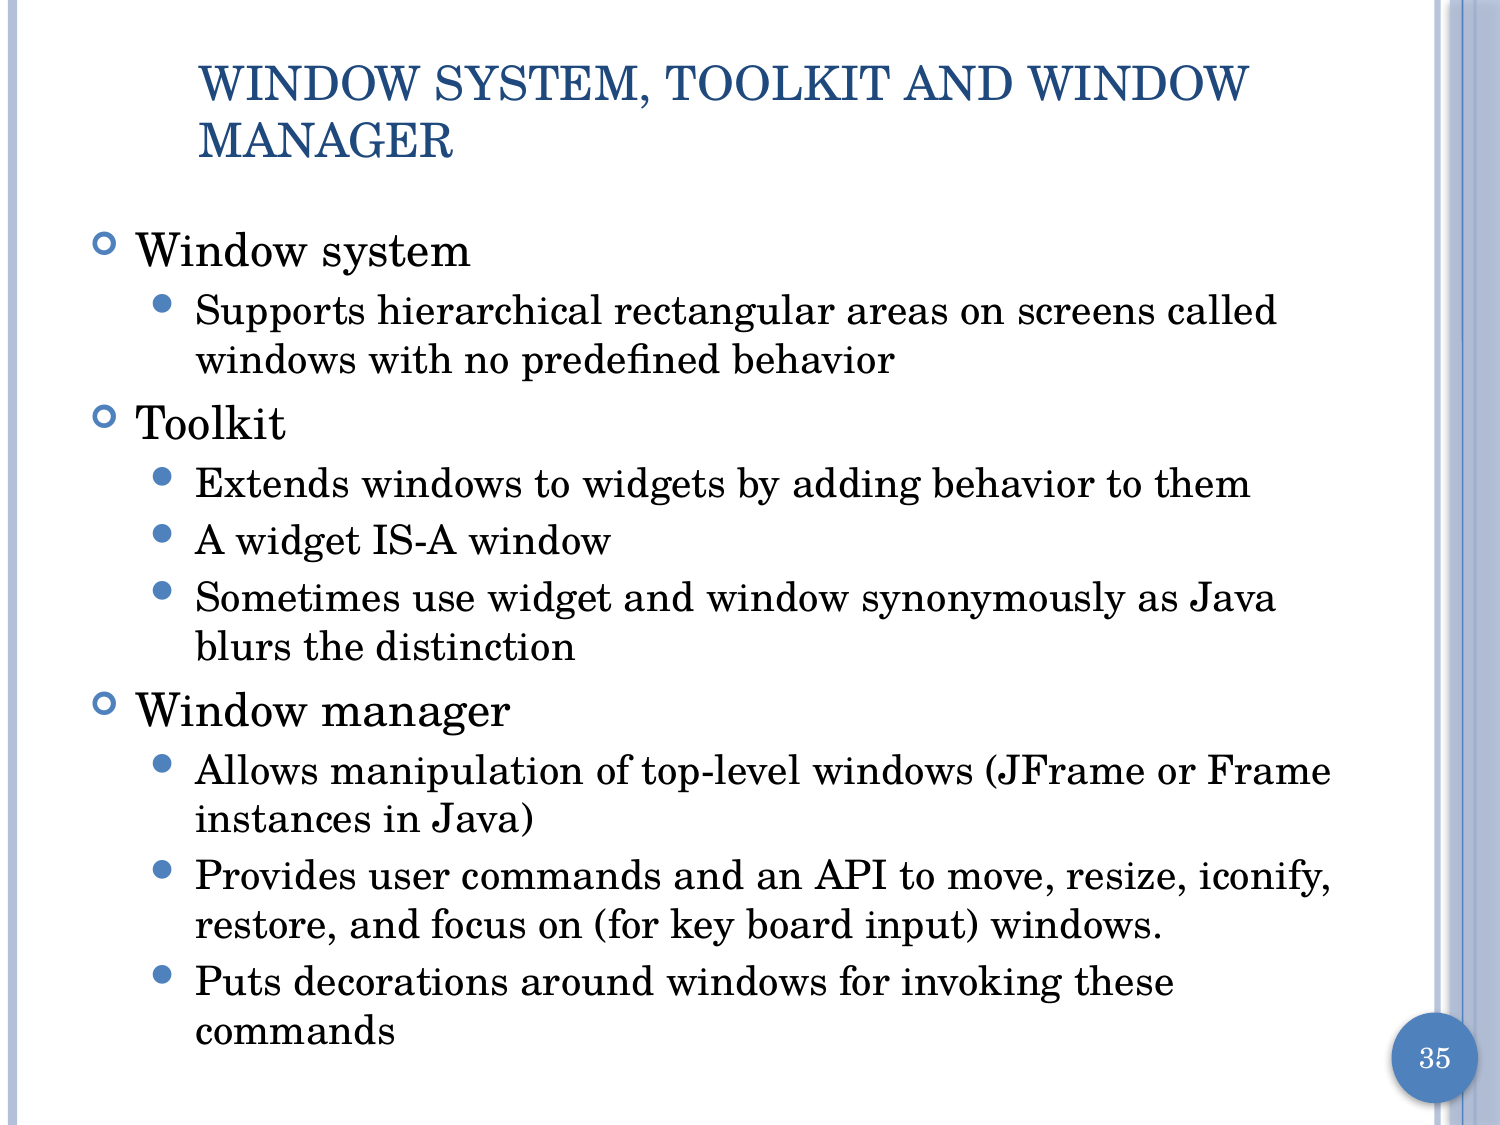

# Window System, Toolkit and Window Manager
Window system
Supports hierarchical rectangular areas on screens called windows with no predefined behavior
Toolkit
Extends windows to widgets by adding behavior to them
A widget IS-A window
Sometimes use widget and window synonymously as Java blurs the distinction
Window manager
Allows manipulation of top-level windows (JFrame or Frame instances in Java)
Provides user commands and an API to move, resize, iconify, restore, and focus on (for key board input) windows.
Puts decorations around windows for invoking these commands